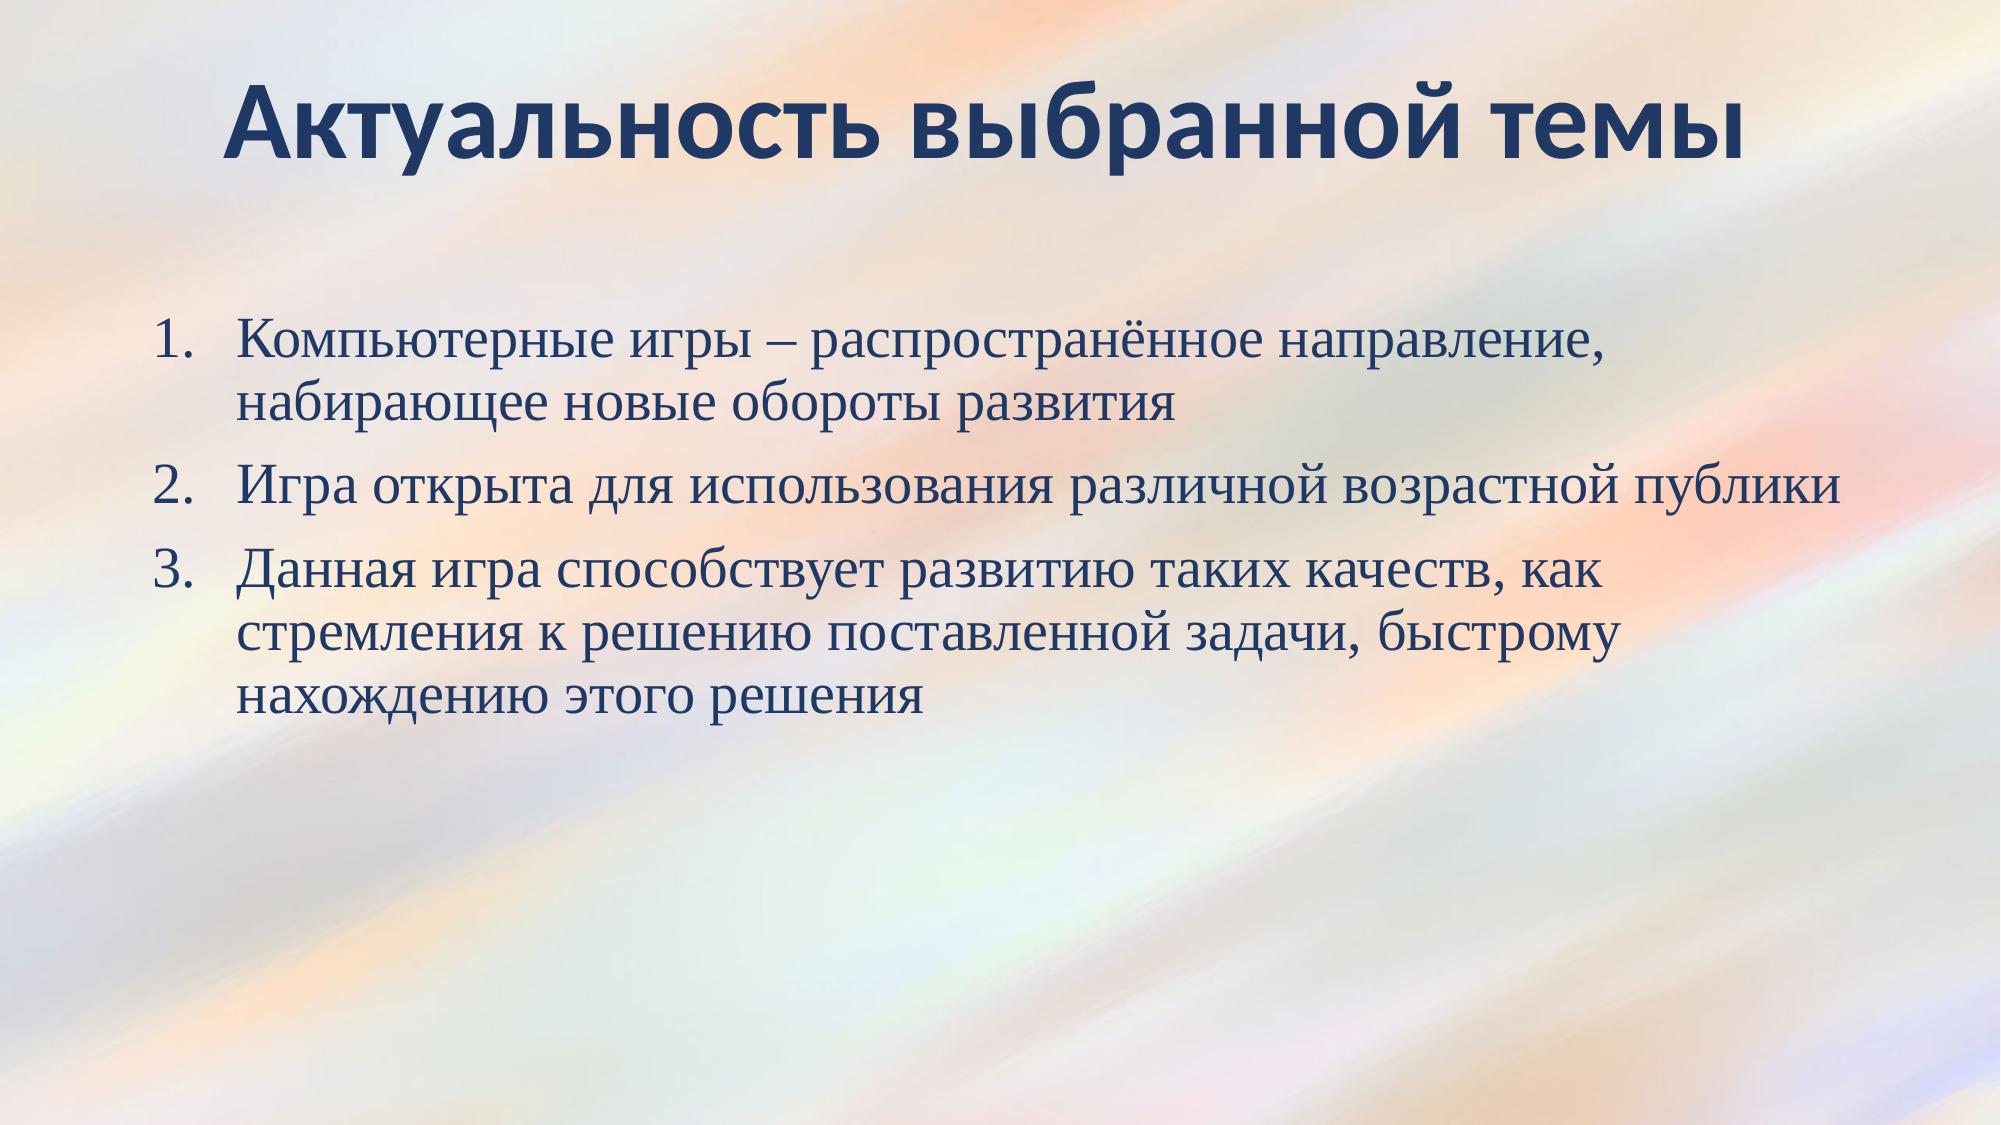

Актуальность выбранной темы
Компьютерные игры – распространённое направление, набирающее новые обороты развития
Игра открыта для использования различной возрастной публики
Данная игра способствует развитию таких качеств, как стремления к решению поставленной задачи, быстрому нахождению этого решения